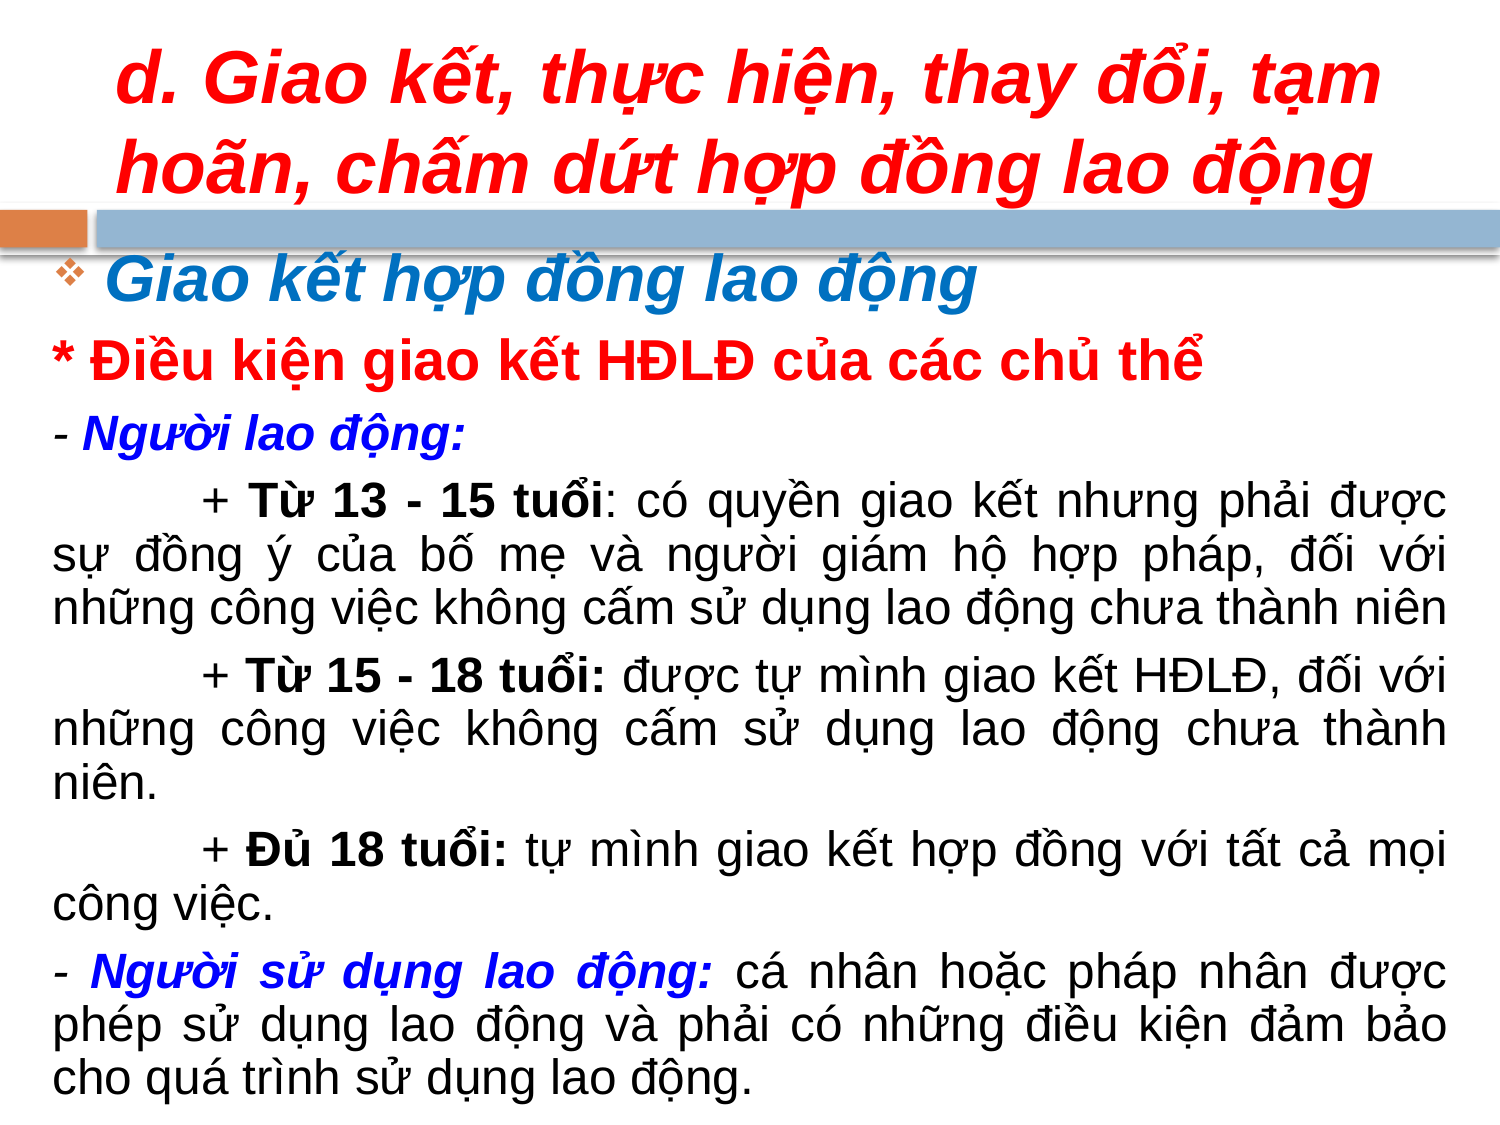

# d. Giao kết, thực hiện, thay đổi, tạm hoãn, chấm dứt hợp đồng lao động
Giao kết hợp đồng lao động
* Điều kiện giao kết HĐLĐ của các chủ thể
- Người lao động:
	+ Từ 13 - 15 tuổi: có quyền giao kết nhưng phải được sự đồng ý của bố mẹ và người giám hộ hợp pháp, đối với những công việc không cấm sử dụng lao động chưa thành niên
	+ Từ 15 - 18 tuổi: được tự mình giao kết HĐLĐ, đối với những công việc không cấm sử dụng lao động chưa thành niên.
	+ Đủ 18 tuổi: tự mình giao kết hợp đồng với tất cả mọi công việc.
- Người sử dụng lao động: cá nhân hoặc pháp nhân được phép sử dụng lao động và phải có những điều kiện đảm bảo cho quá trình sử dụng lao động.